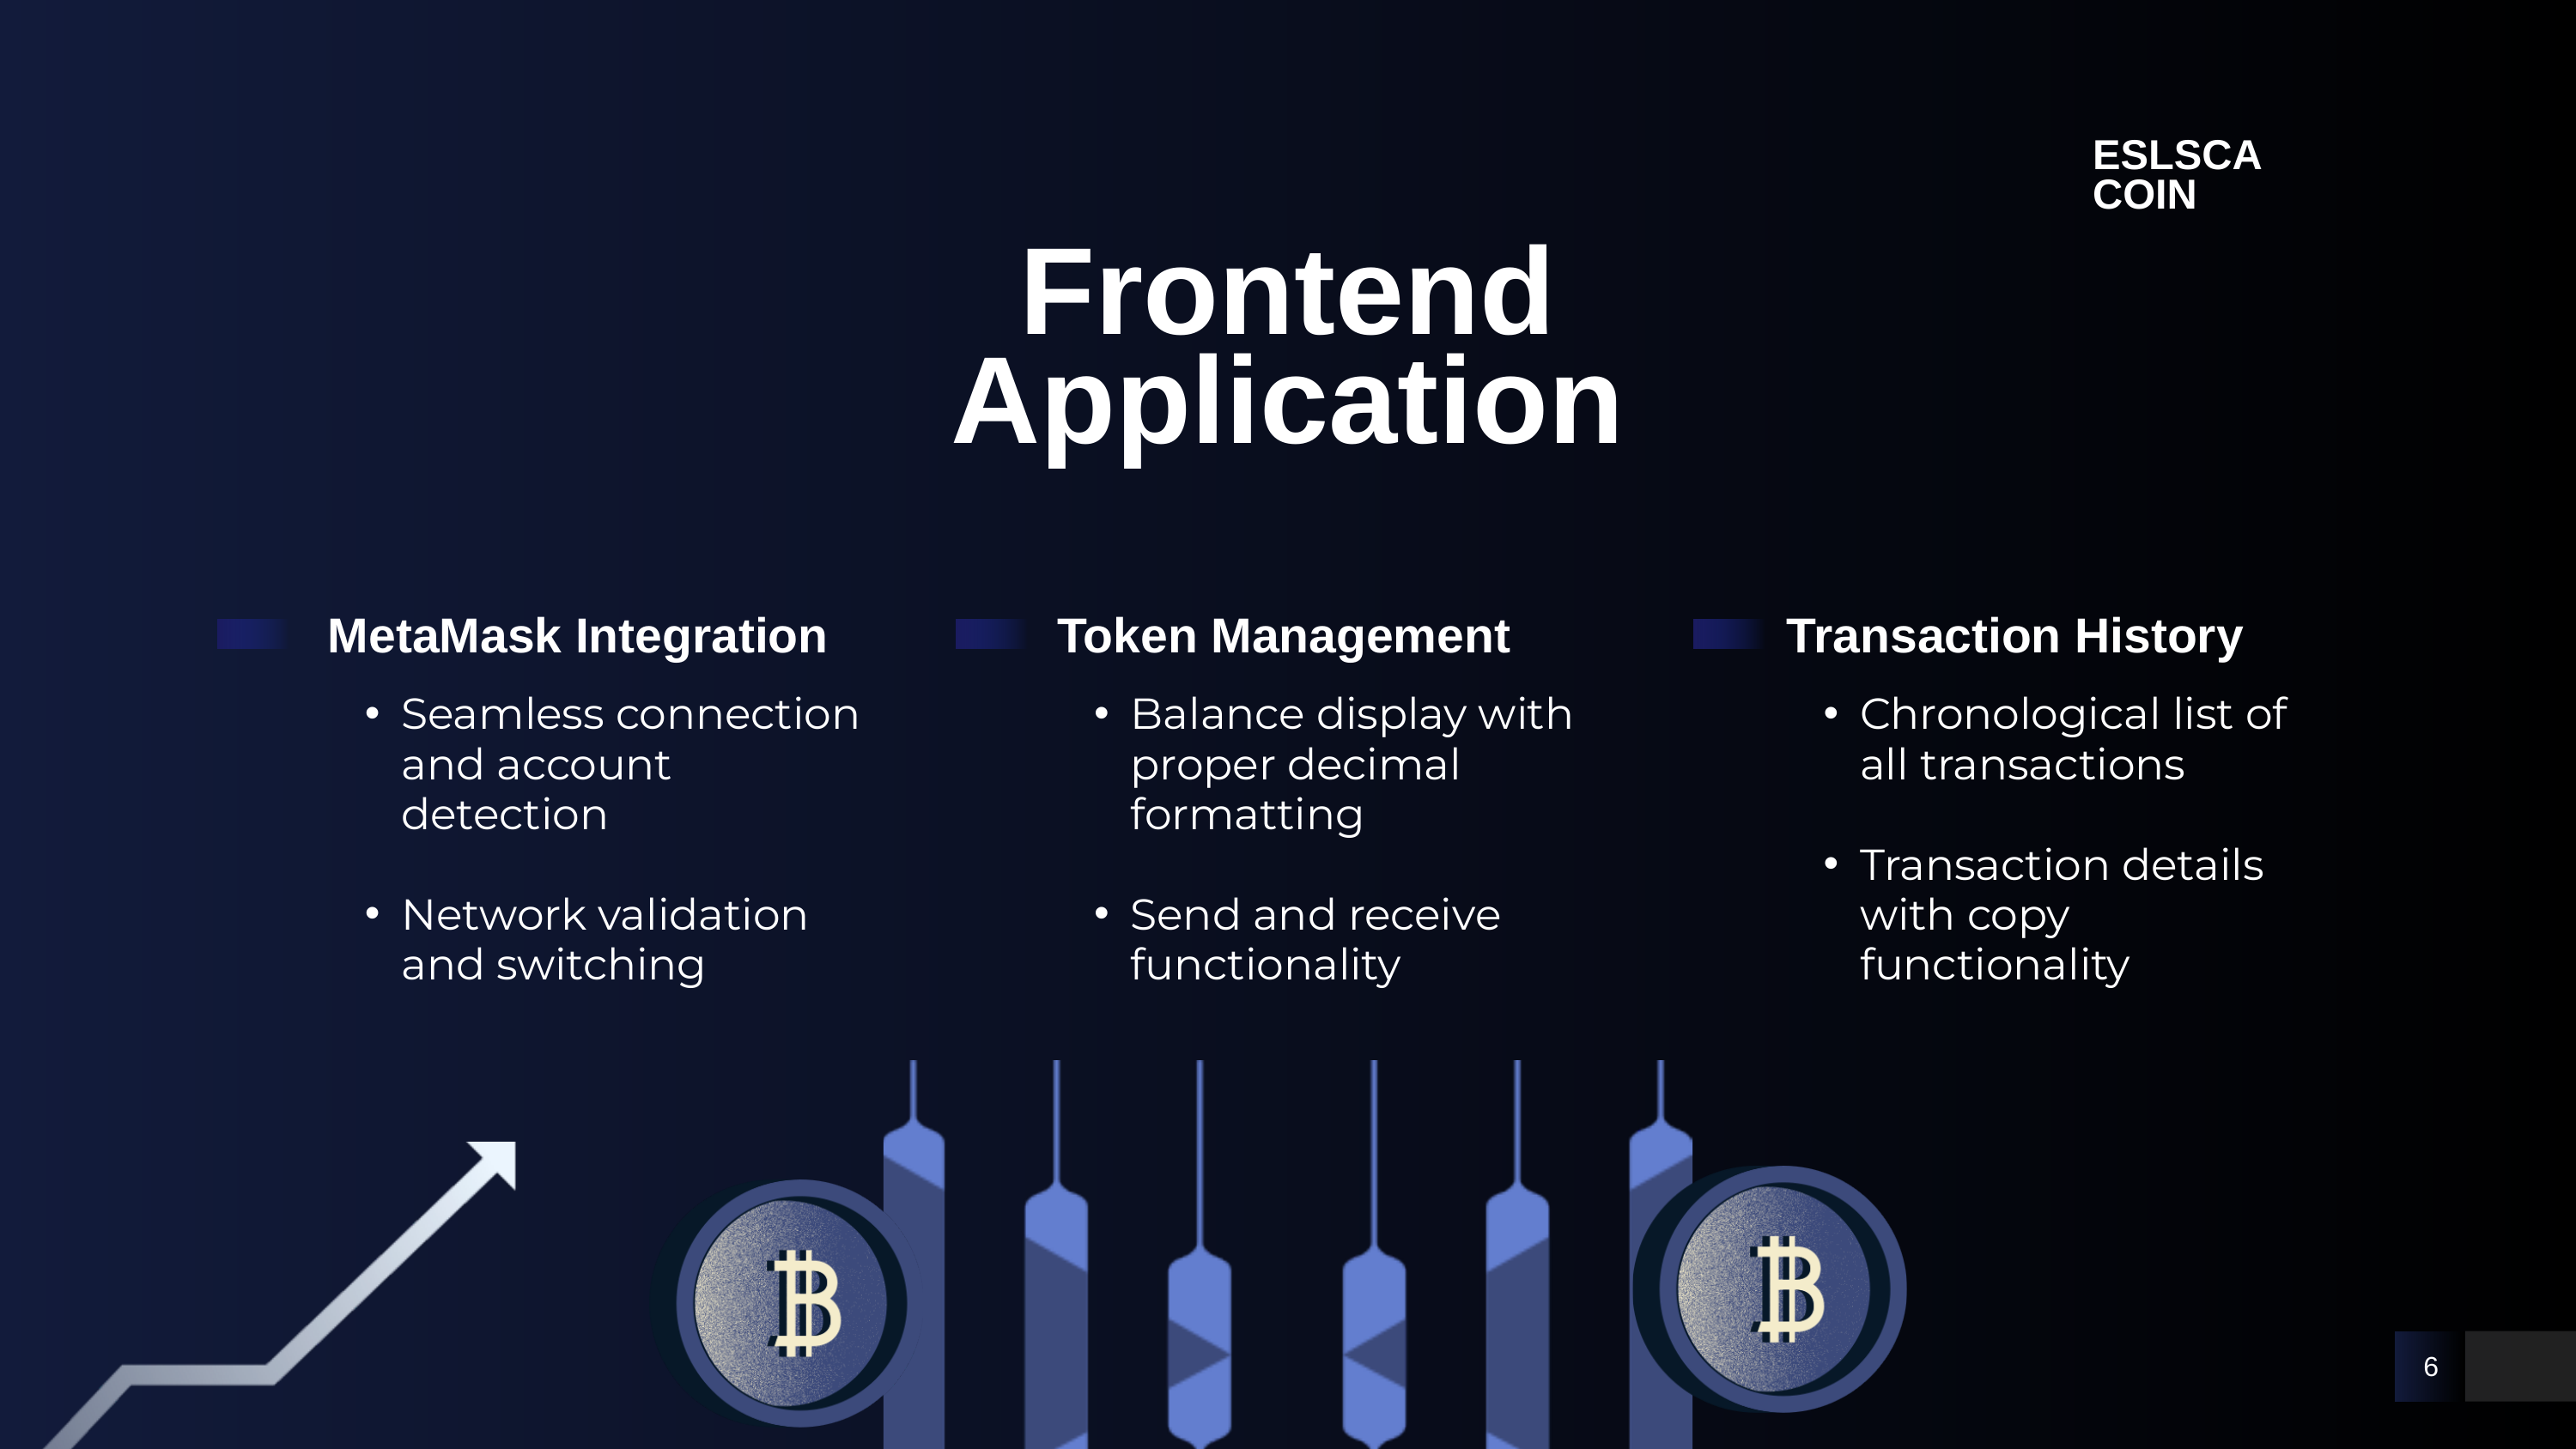

ESLSCA
COIN
Frontend
Application
MetaMask Integration
Token Management
Transaction History

Seamless connection and account detection

Network validation and switching
Balance display with proper decimal formatting

Send and receive functionality
Chronological list of all transactions

Transaction details with copy functionality

6